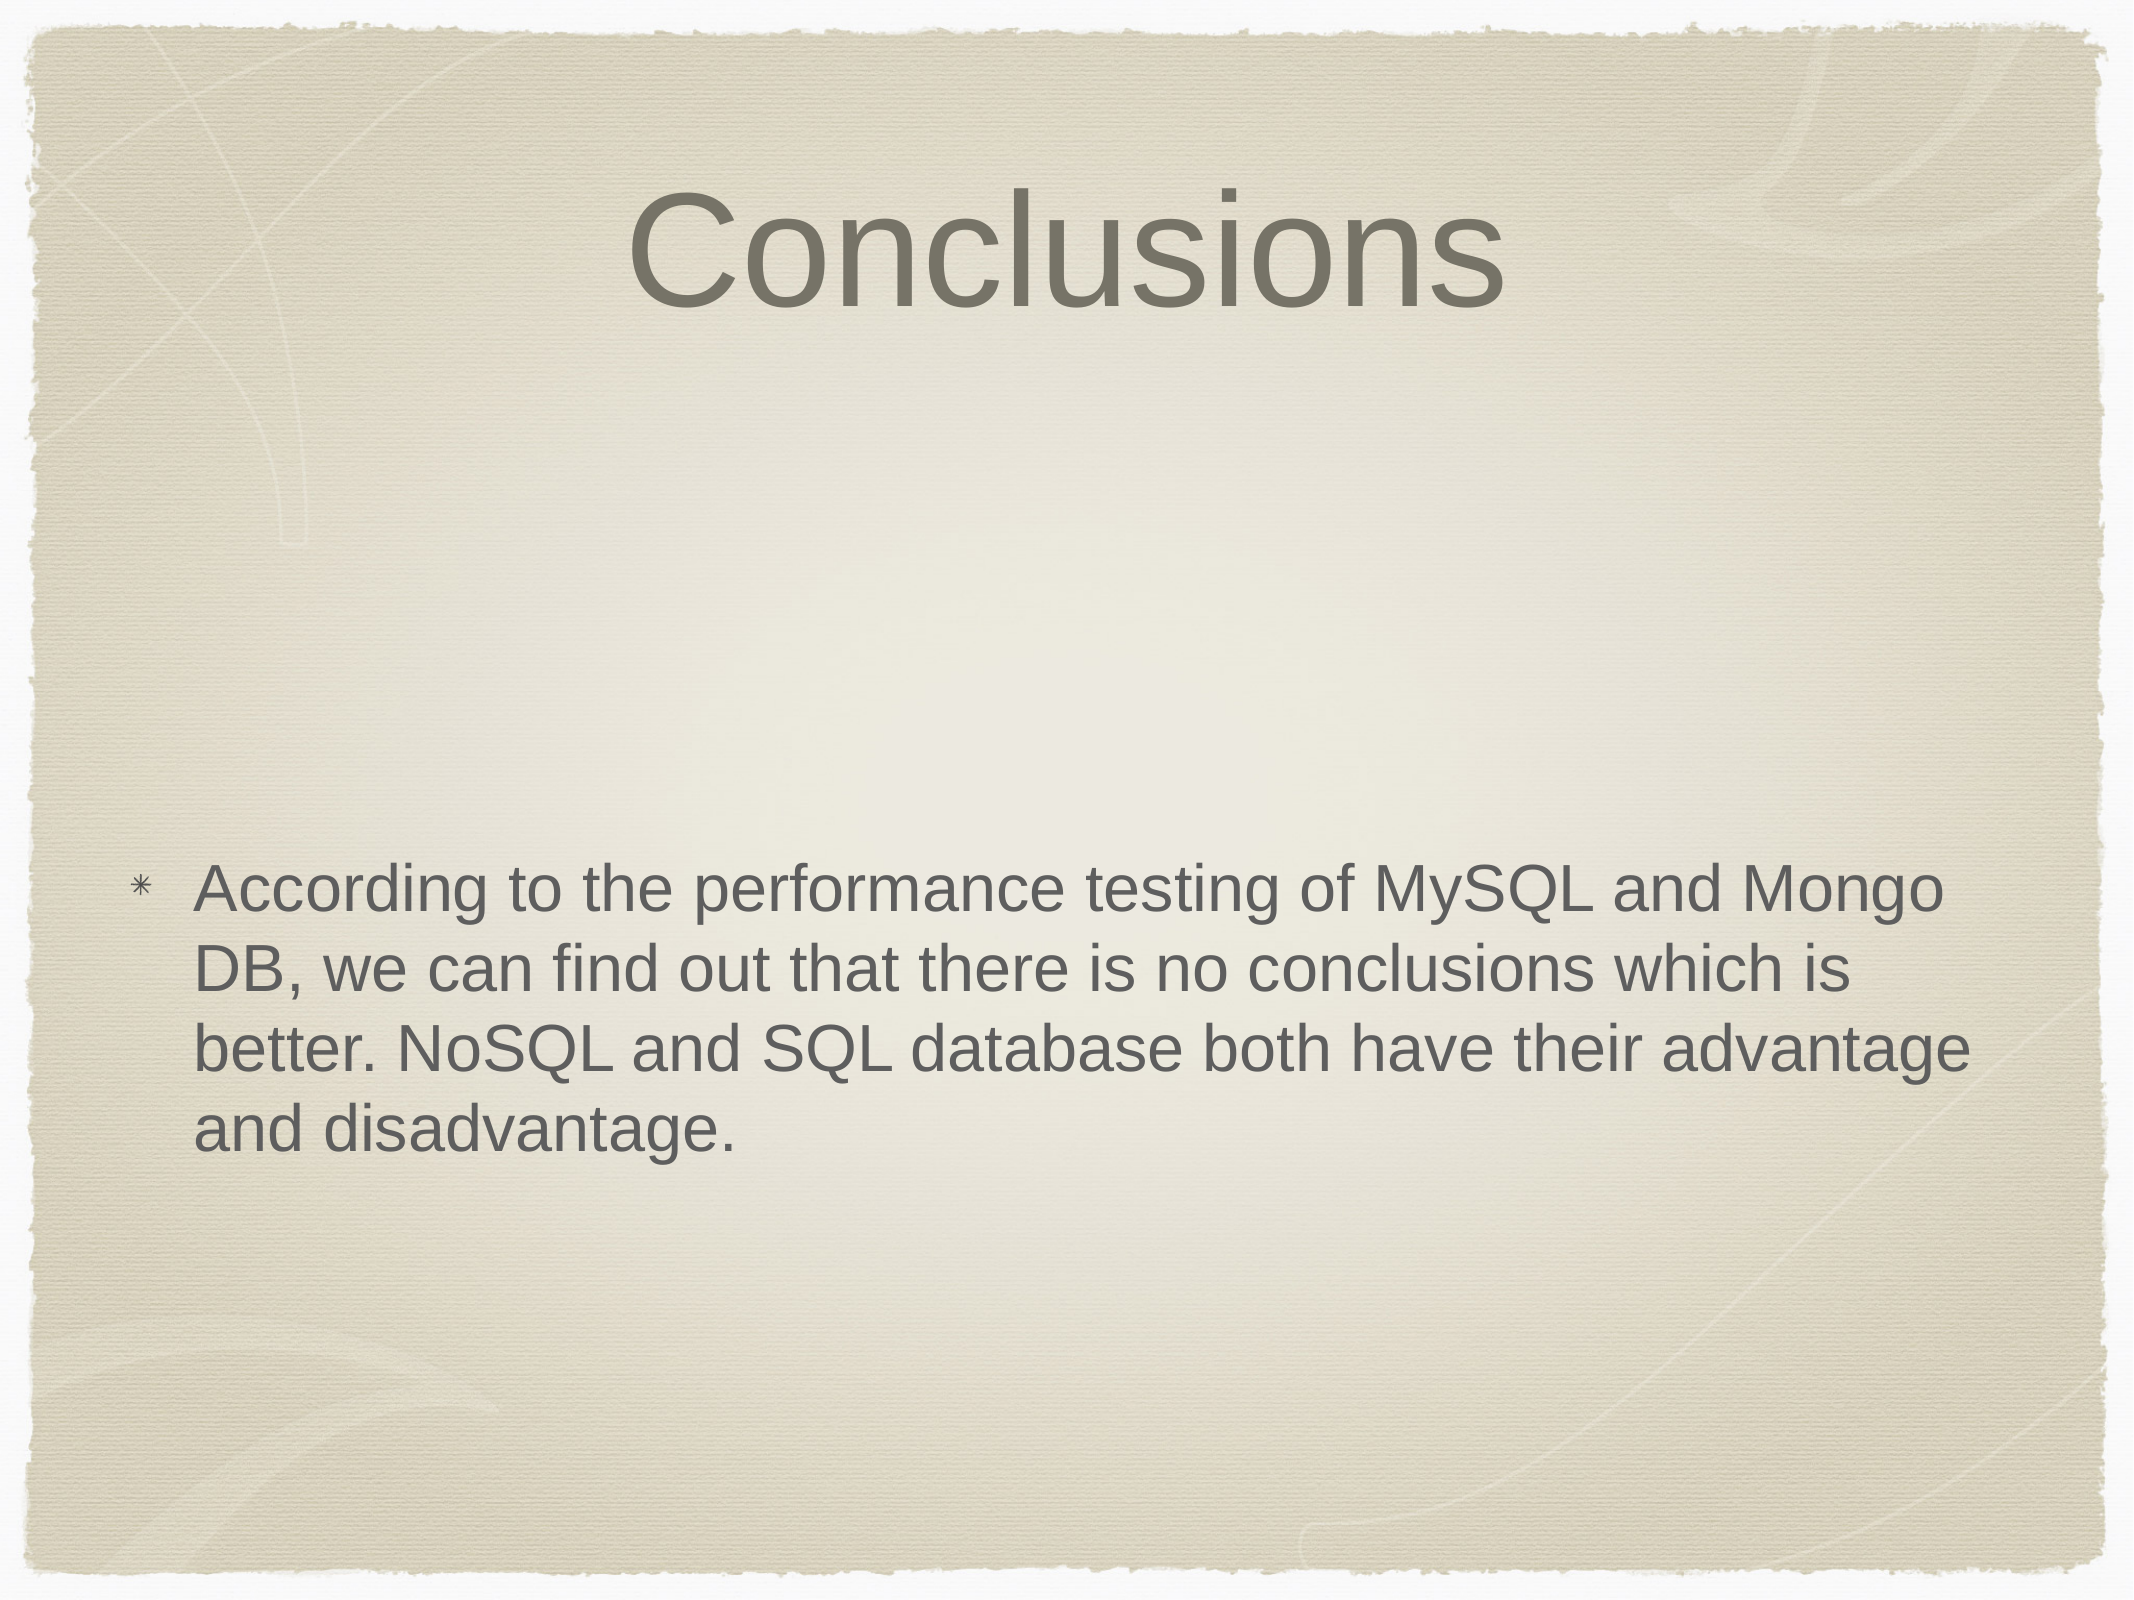

# Conclusions

According to the performance testing of MySQL and Mongo DB, we can find out that there is no conclusions which is better. NoSQL and SQL database both have their advantage and disadvantage.